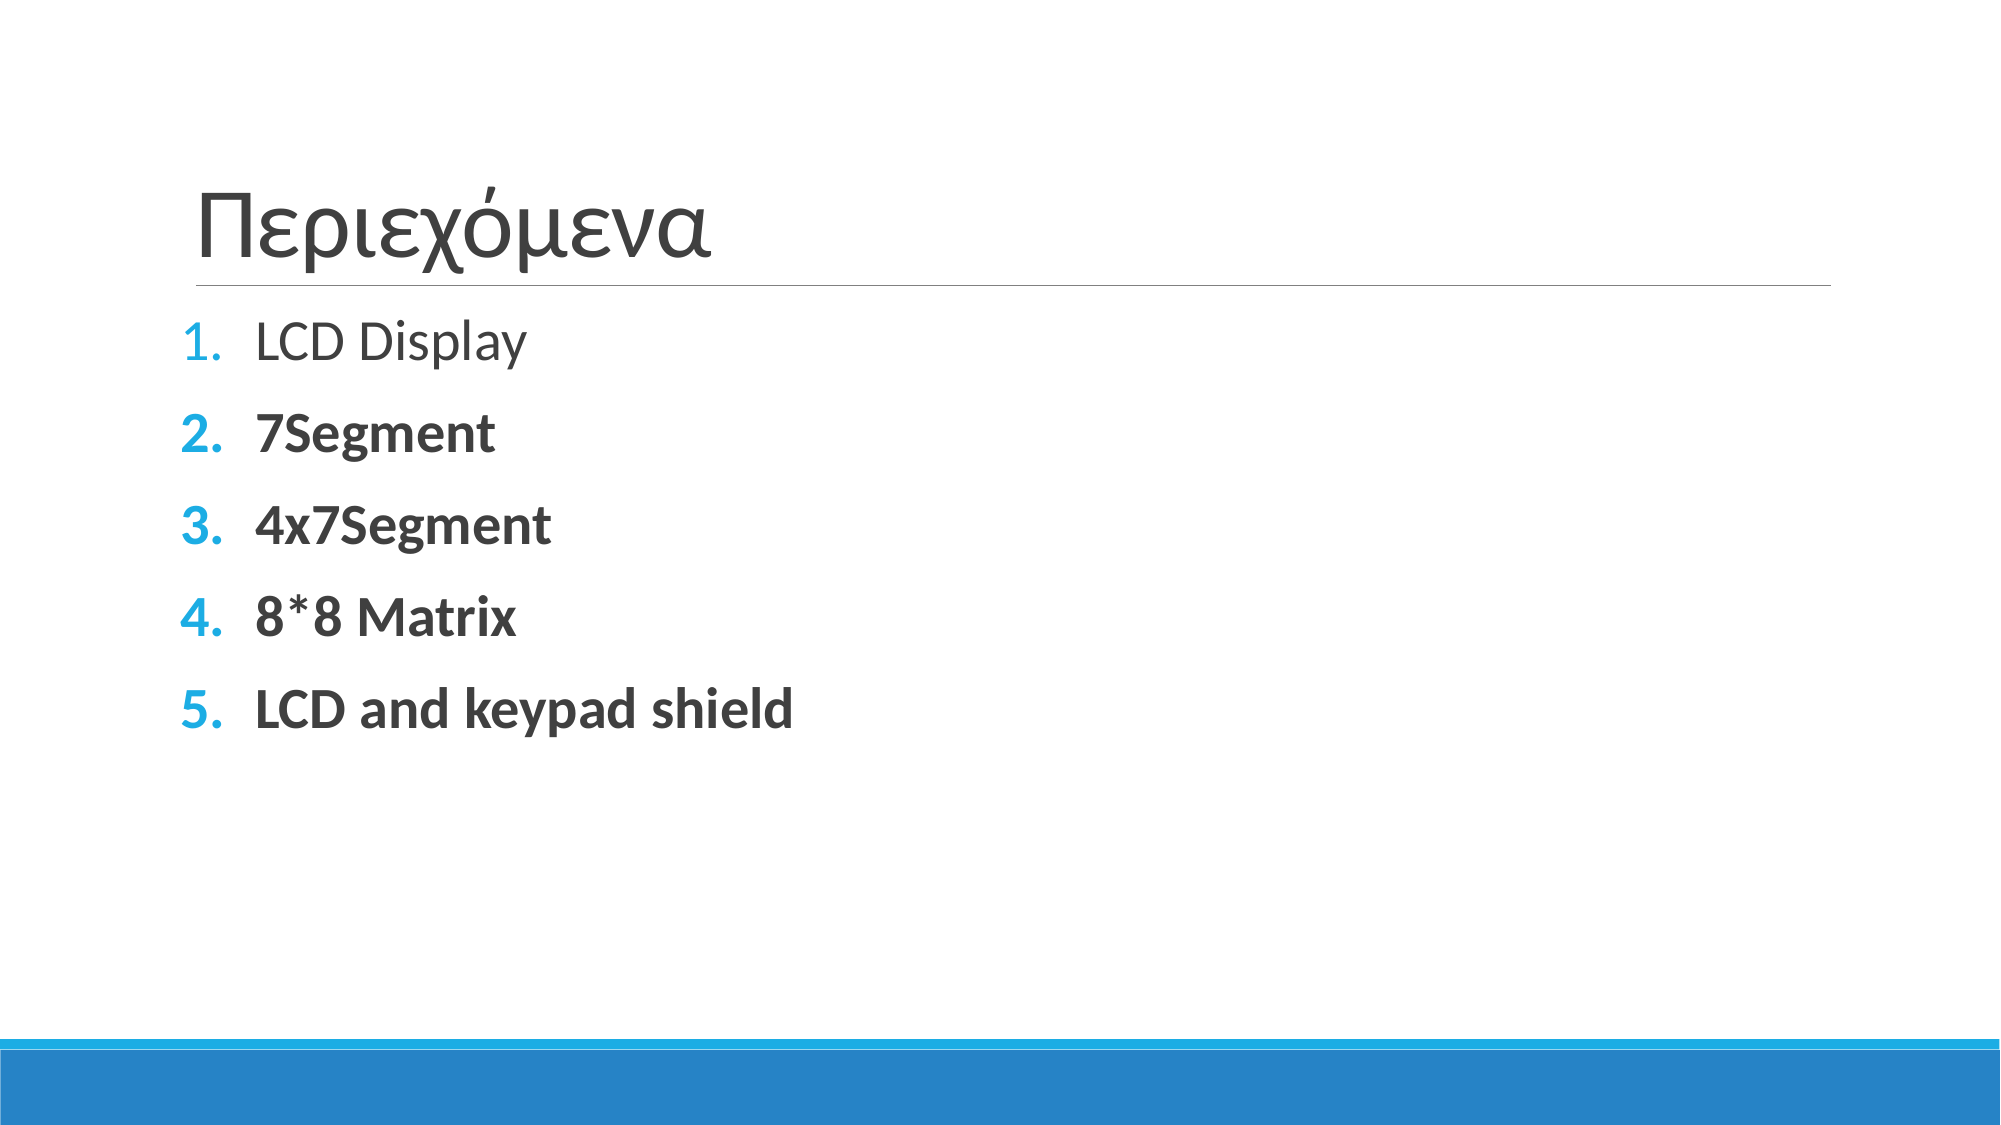

# Περιεχόμενα
LCD Display
7Segment
4x7Segment
8*8 Matrix
LCD and keypad shield